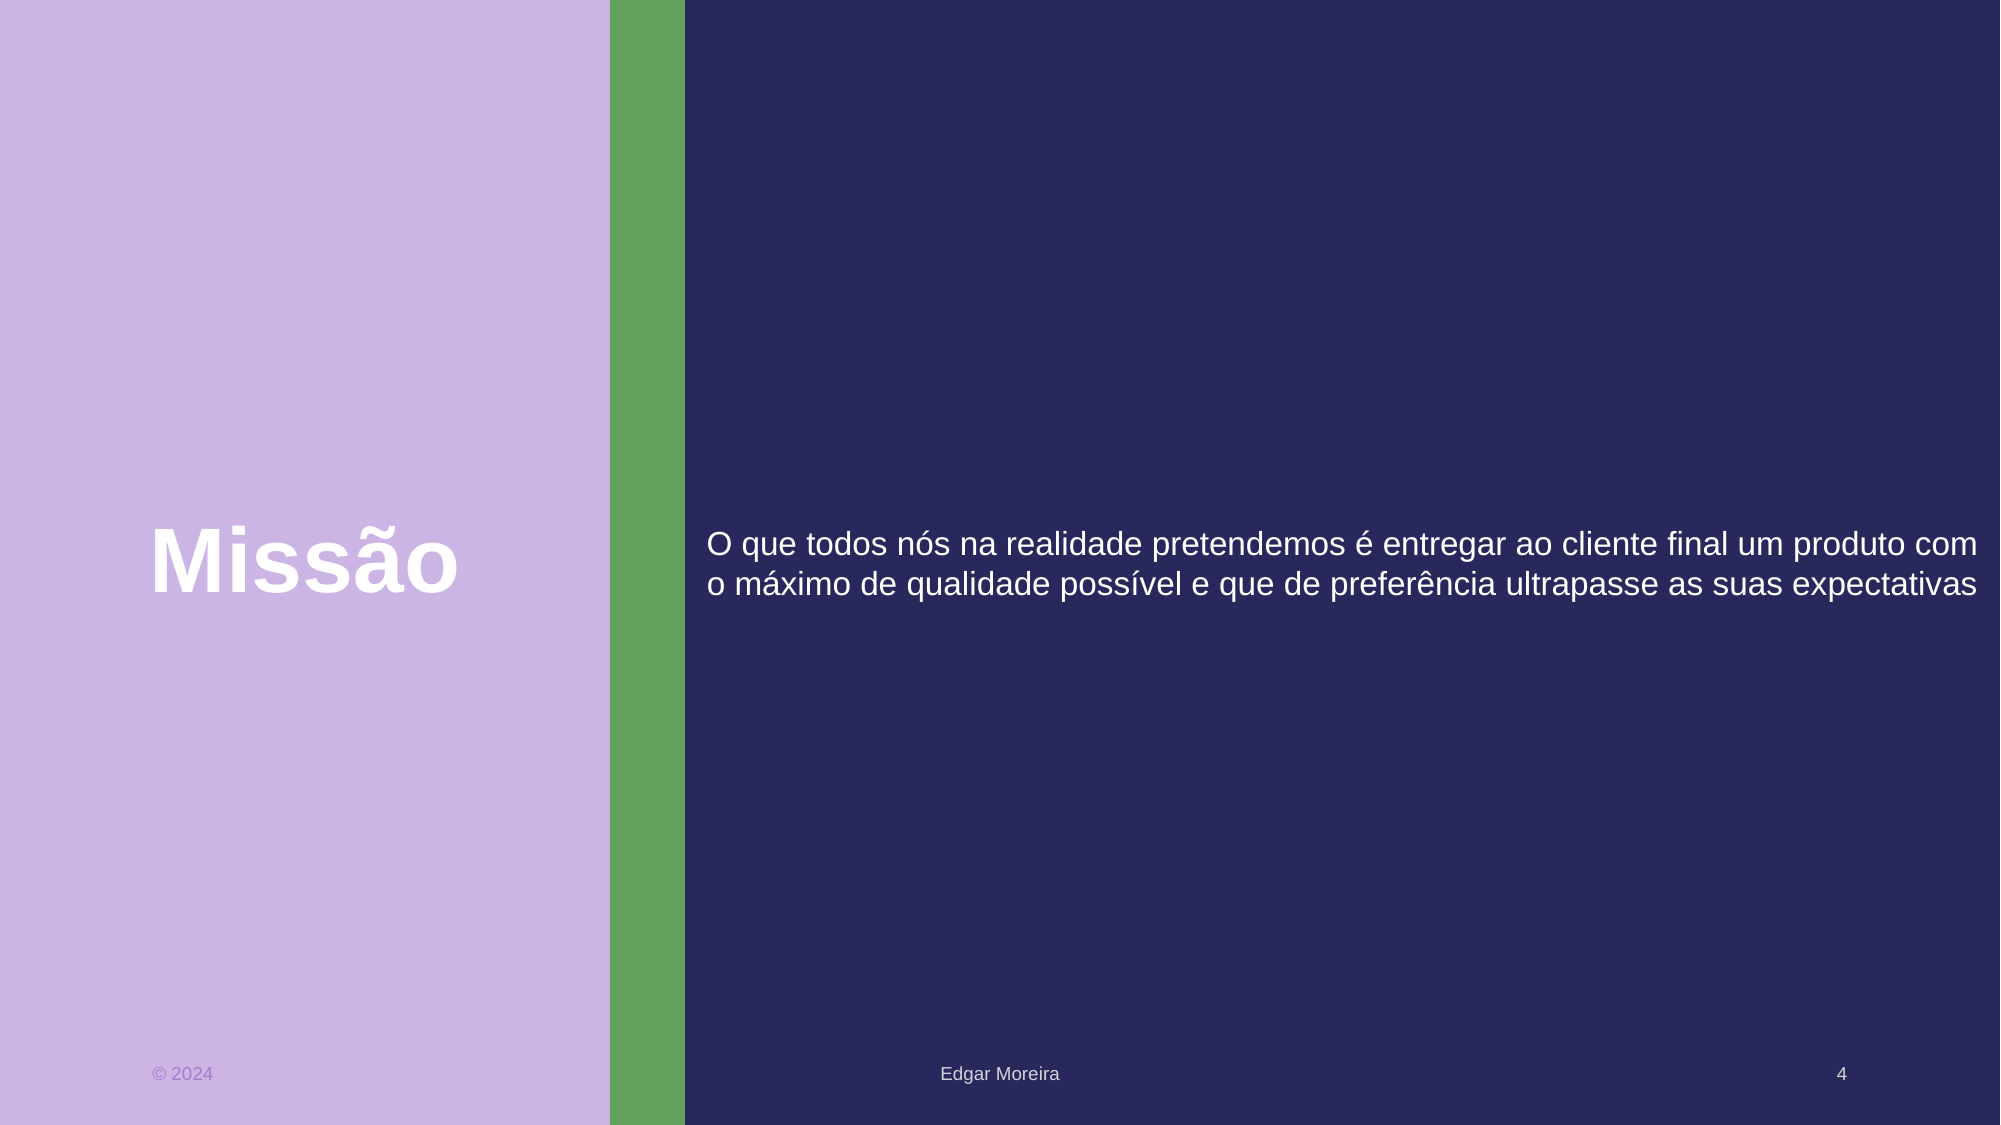

# Missão
O que todos nós na realidade pretendemos é entregar ao cliente final um produto com o máximo de qualidade possível e que de preferência ultrapasse as suas expectativas
© 2024
Edgar Moreira
4